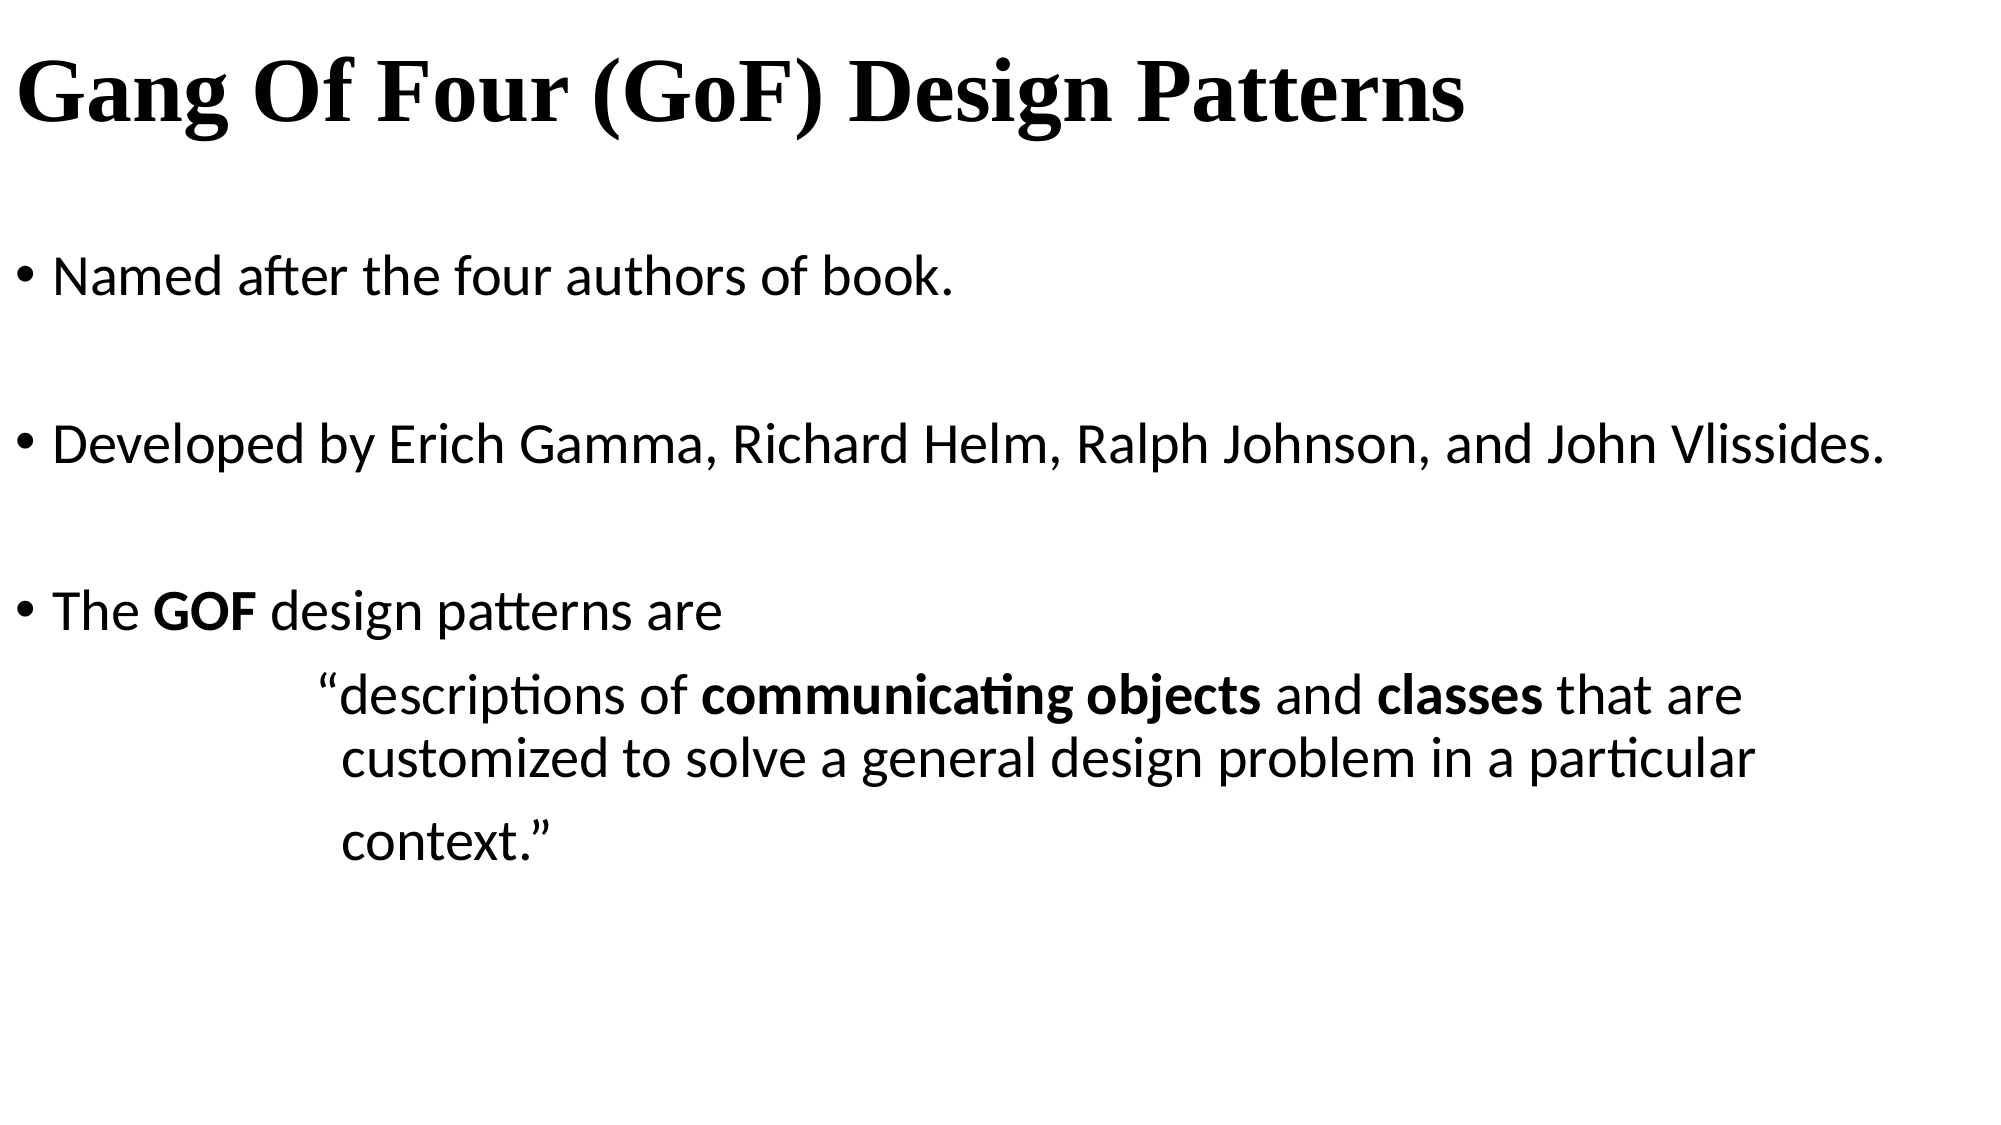

# Gang Of Four (GoF) Design Patterns
Named after the four authors of book.

Developed by Erich Gamma, Richard Helm, Ralph Johnson, and John Vlissides.

The GOF design patterns are
		“descriptions of communicating objects and classes that are 				  customized to solve a general design problem in a particular
		  context.”